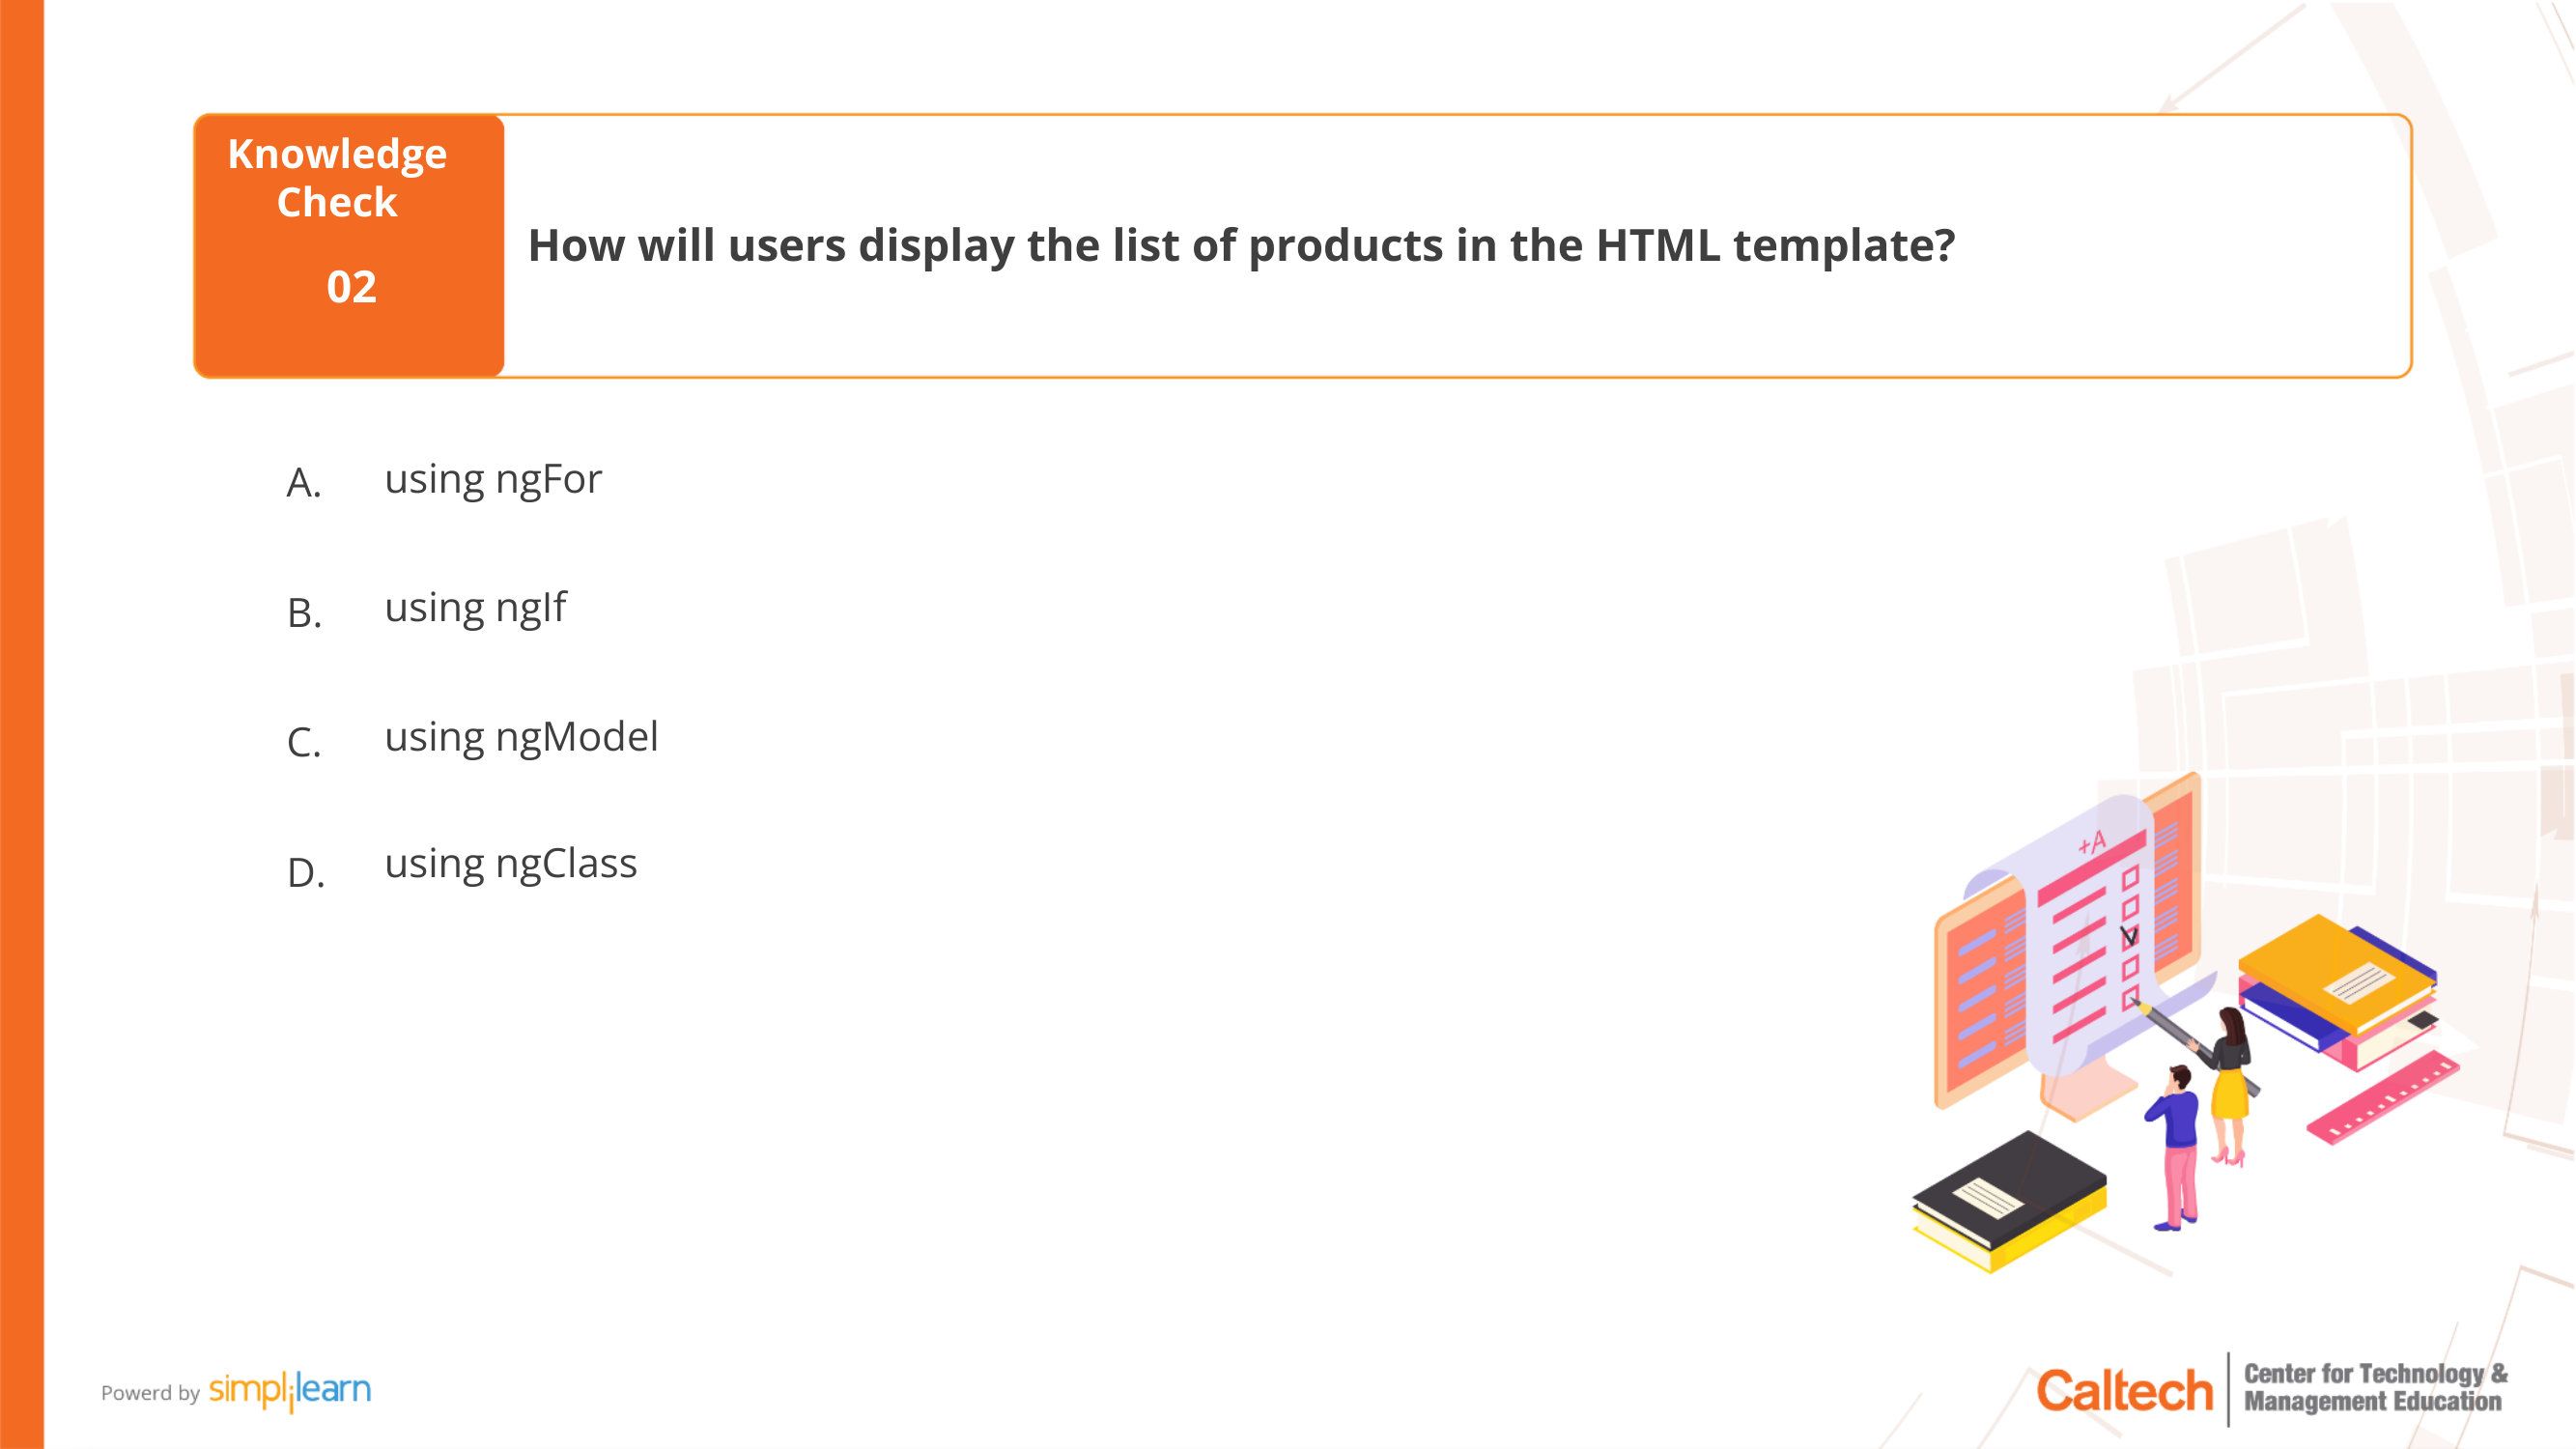

How will users display the list of products in the HTML template?
02
using ngFor
using ngIf
using ngModel
using ngClass